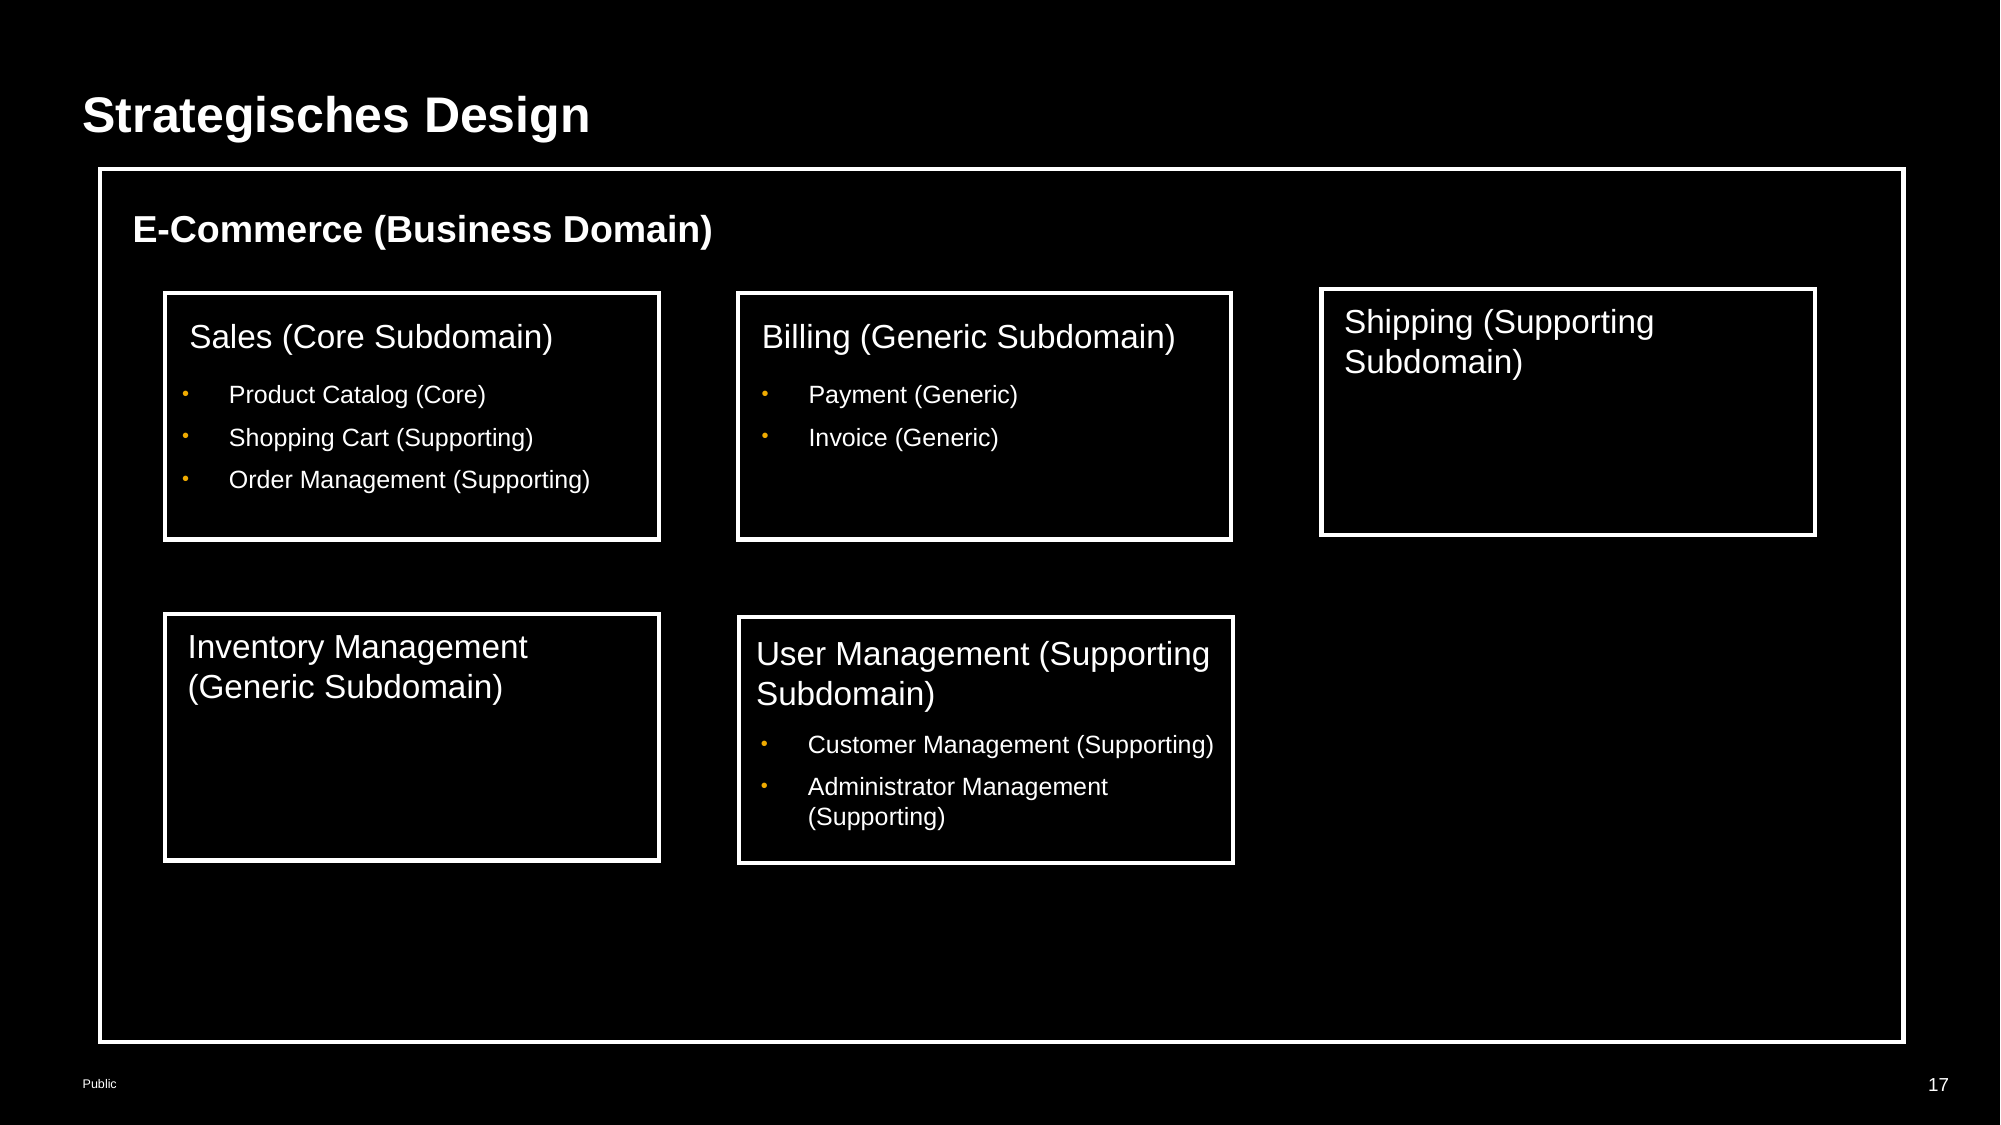

# Strategisches Design

E-Commerce (Business Domain)

Shipping (Supporting Subdomain)
Billing (Generic Subdomain)
Sales (Core Subdomain)
Product Catalog (Core)
Shopping Cart (Supporting)
Order Management (Supporting)
Payment (Generic)
Invoice (Generic)

Inventory Management (Generic Subdomain)
User Management (Supporting Subdomain)
Customer Management (Supporting)
Administrator Management (Supporting)